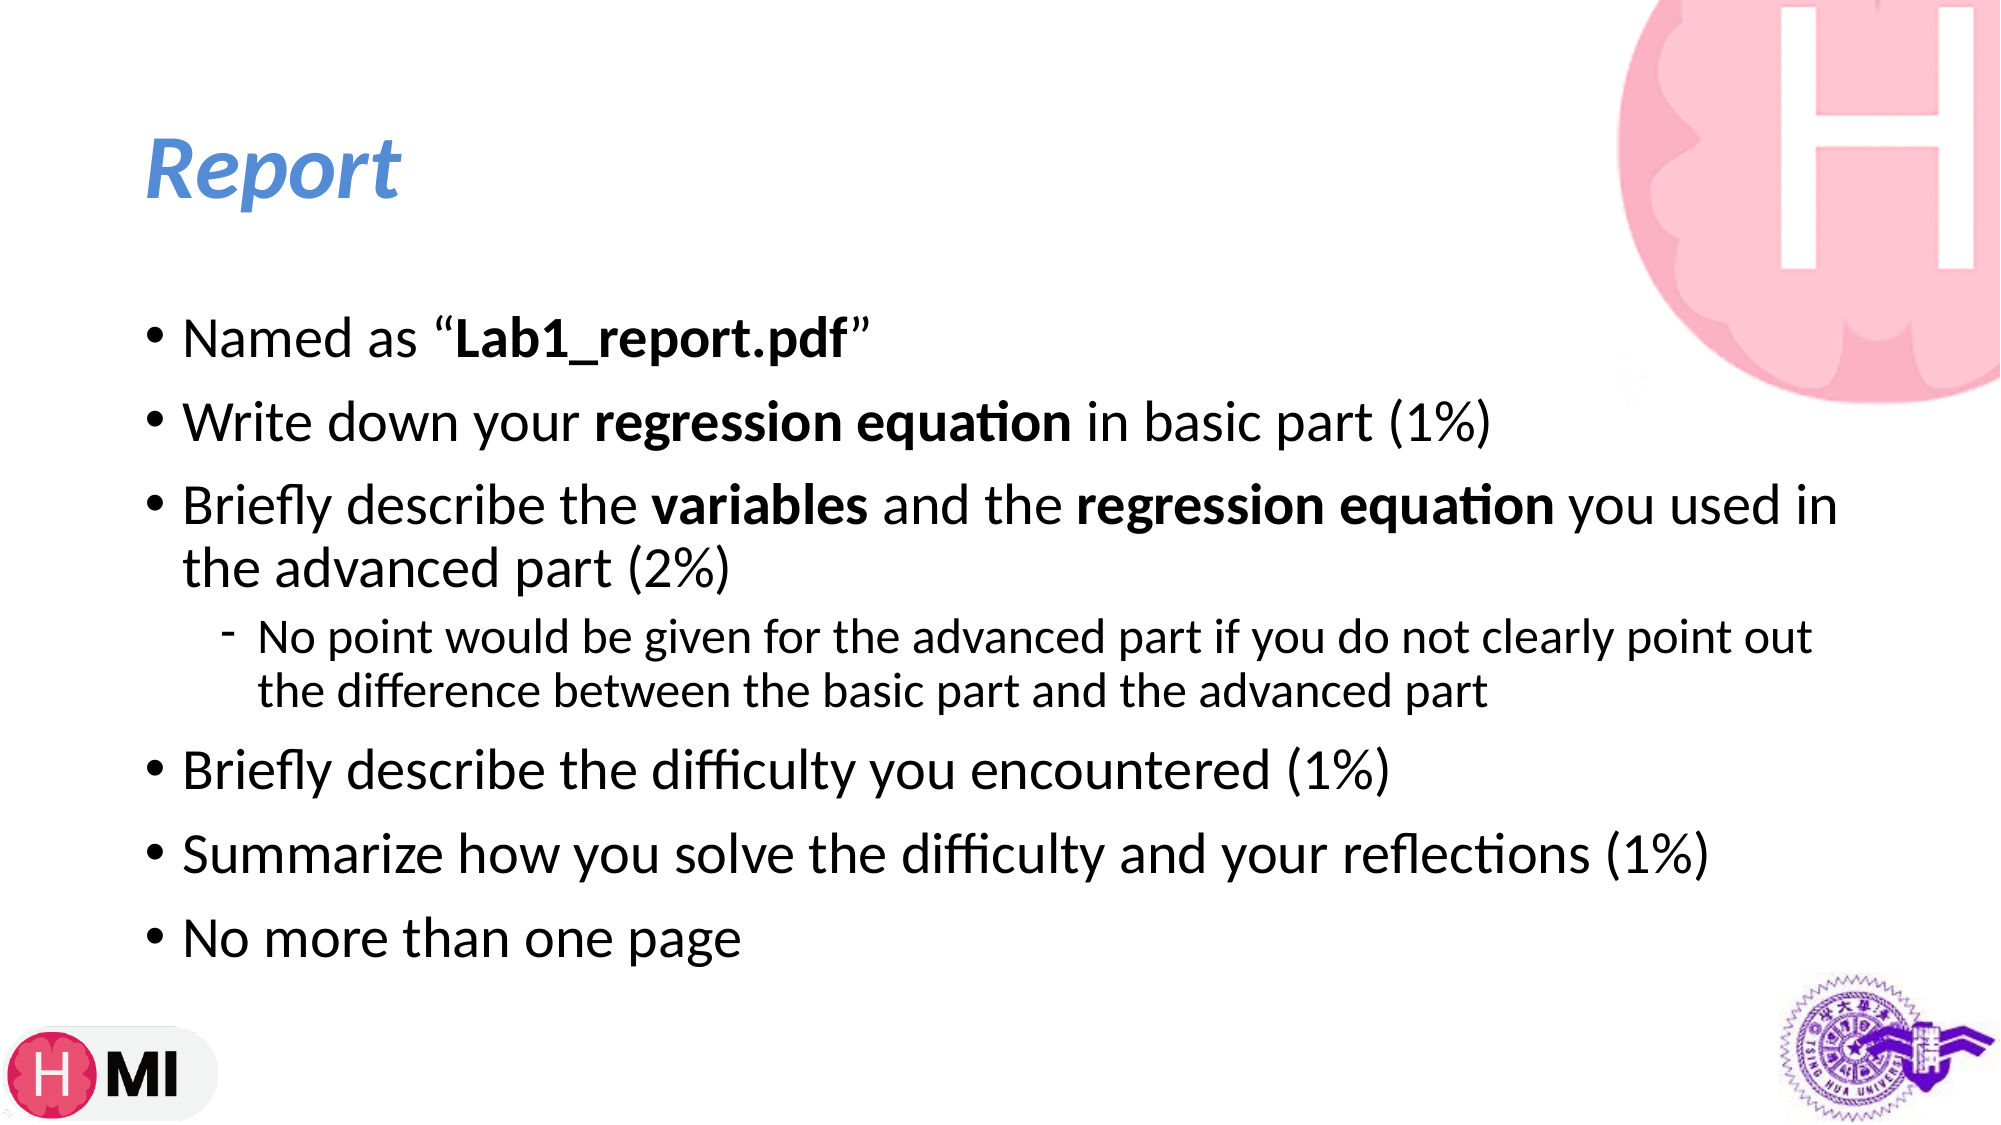

# Report
Named as “Lab1_report.pdf”
Write down your regression equation in basic part (1%)
Briefly describe the variables and the regression equation you used in the advanced part (2%)
No point would be given for the advanced part if you do not clearly point out the difference between the basic part and the advanced part
Briefly describe the difficulty you encountered (1%)
Summarize how you solve the difficulty and your reflections (1%)
No more than one page